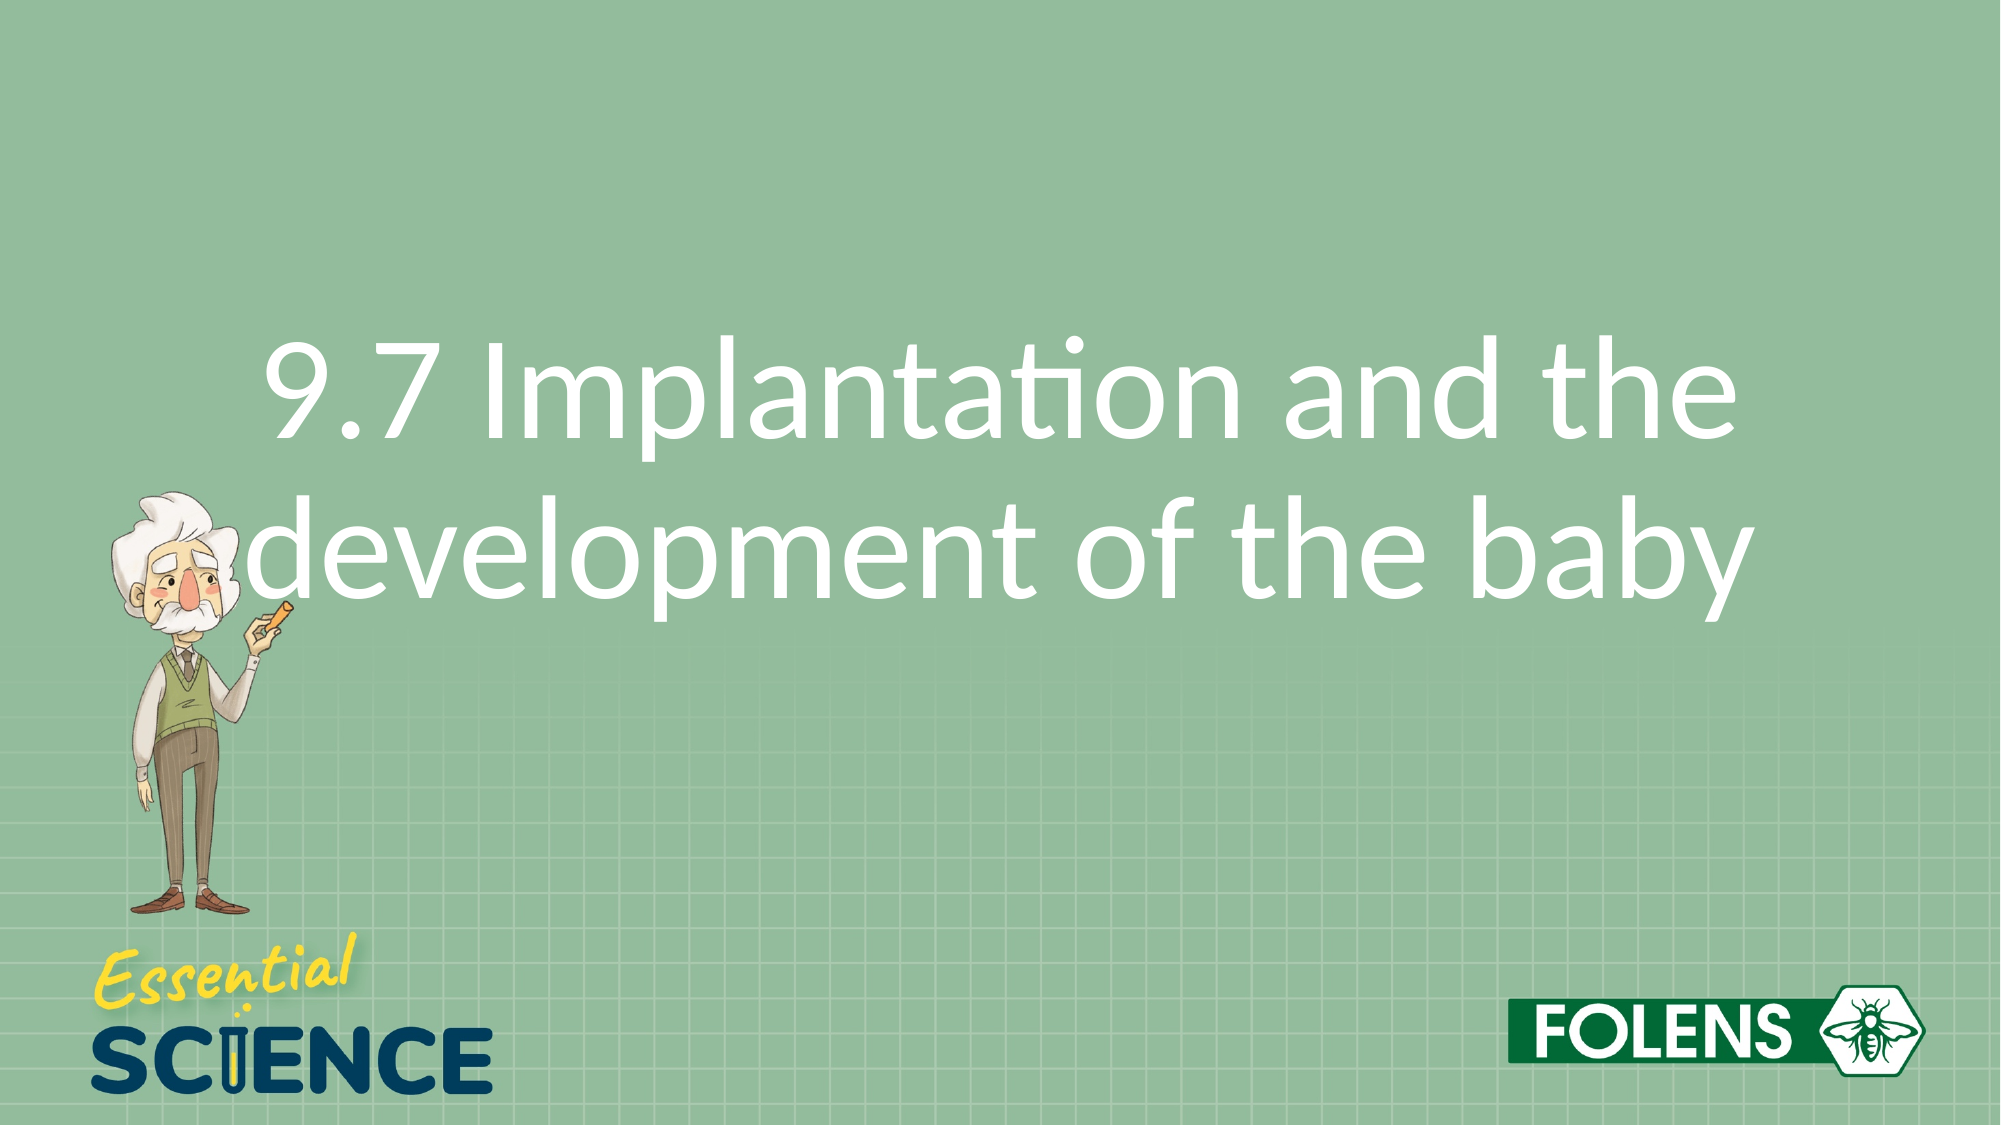

# 9.7 Implantation and the development of the baby